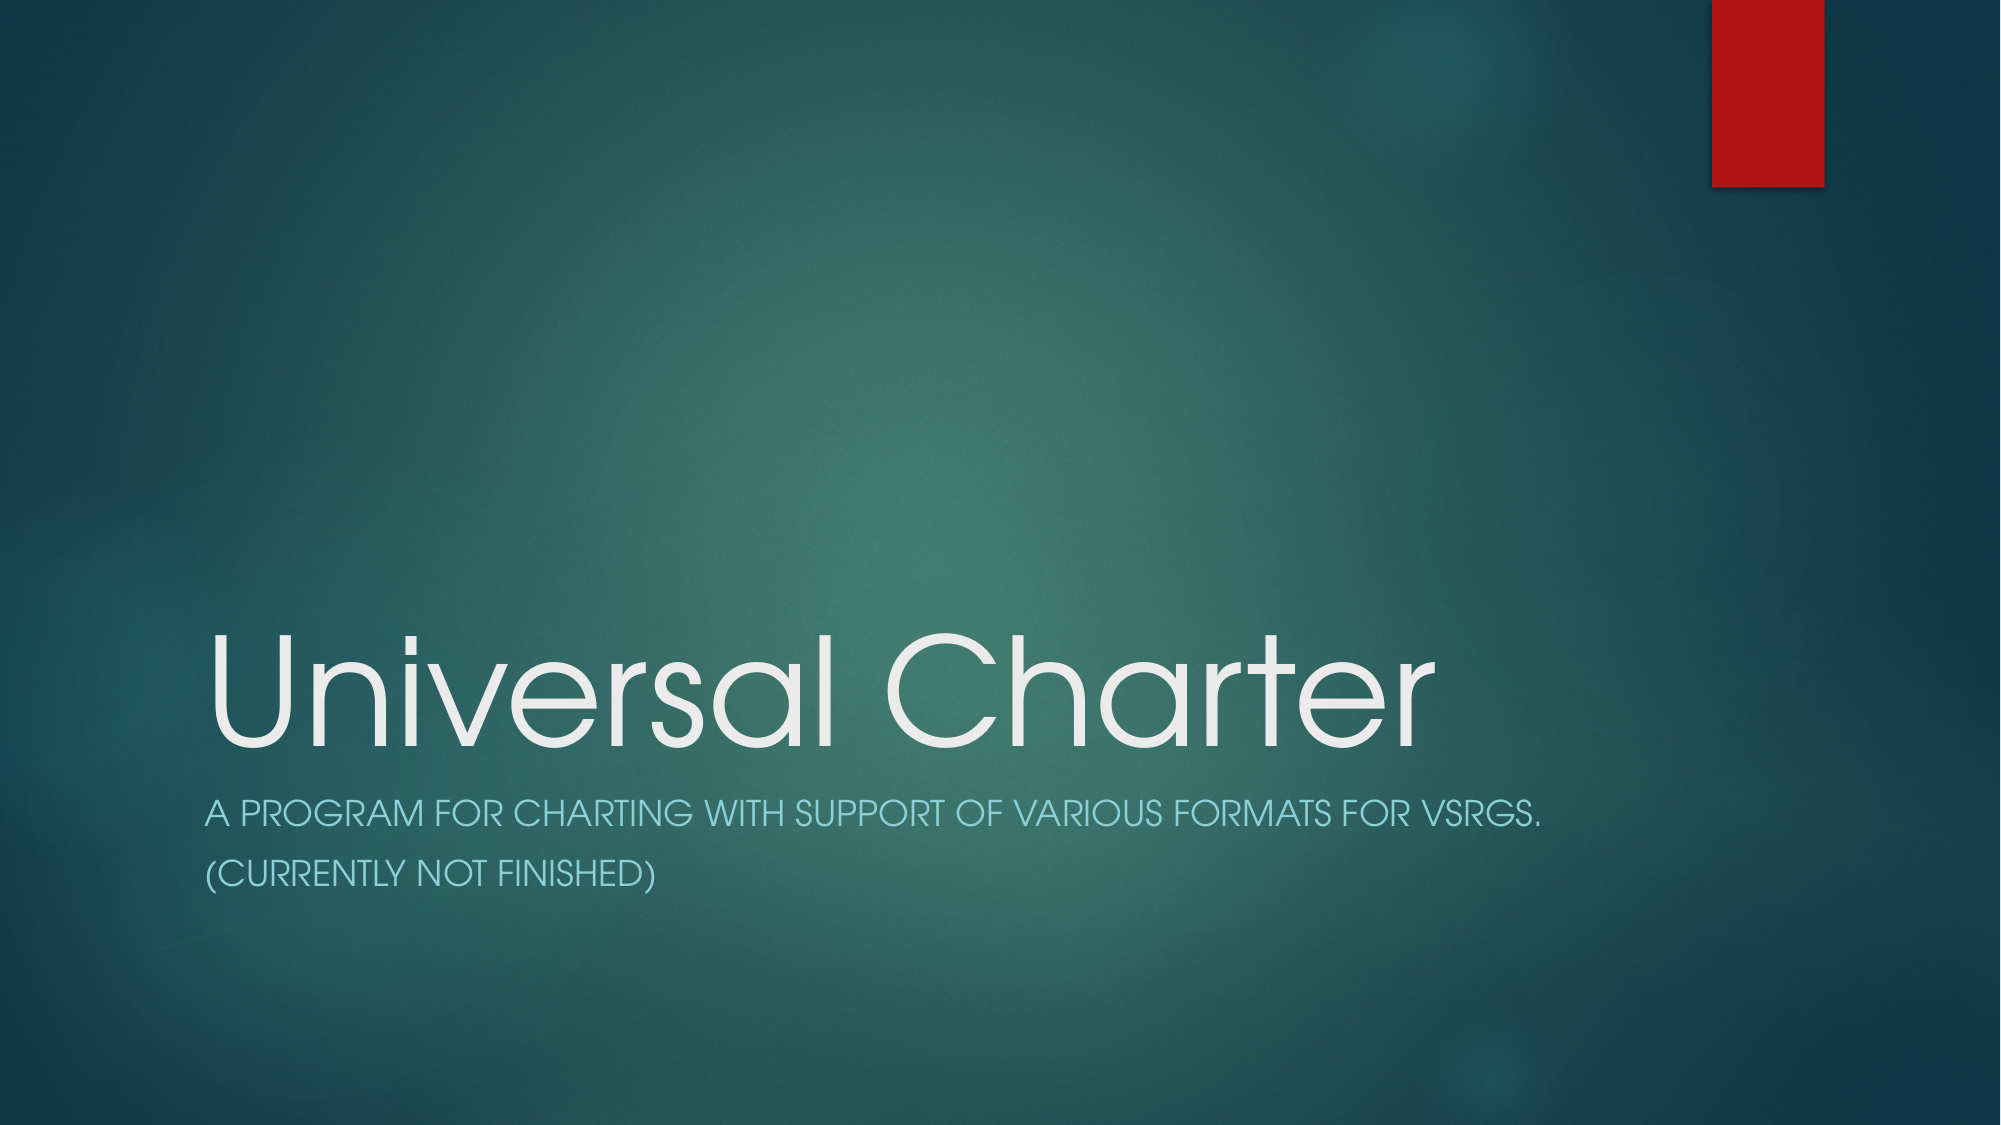

# Universal Charter
A program for charting with support of various formats for VSRGs.
(currently not finished)